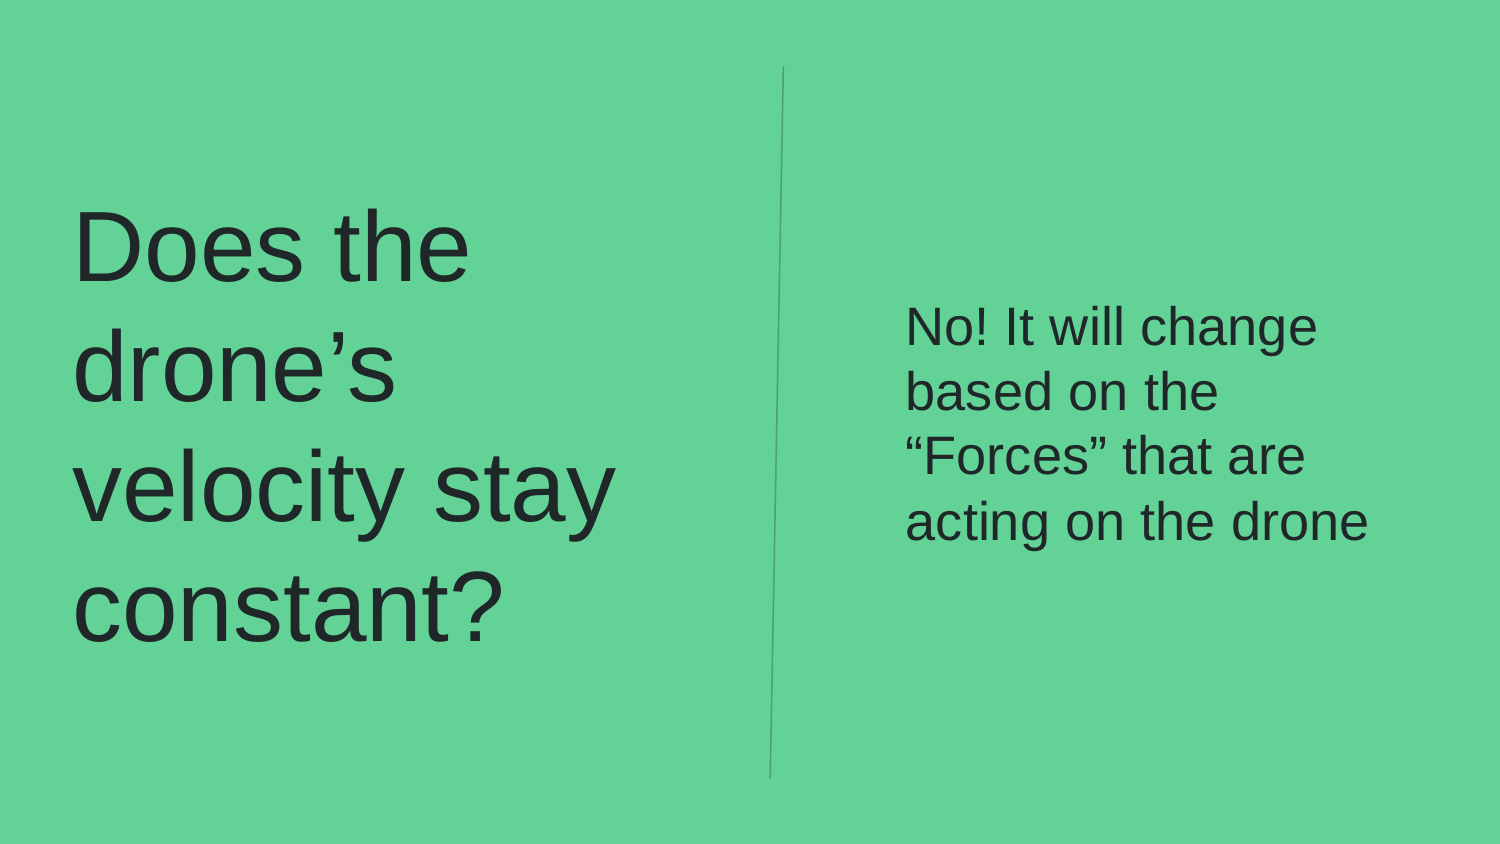

# Does the drone’s velocity stay constant?
No! It will change based on the “Forces” that are acting on the drone